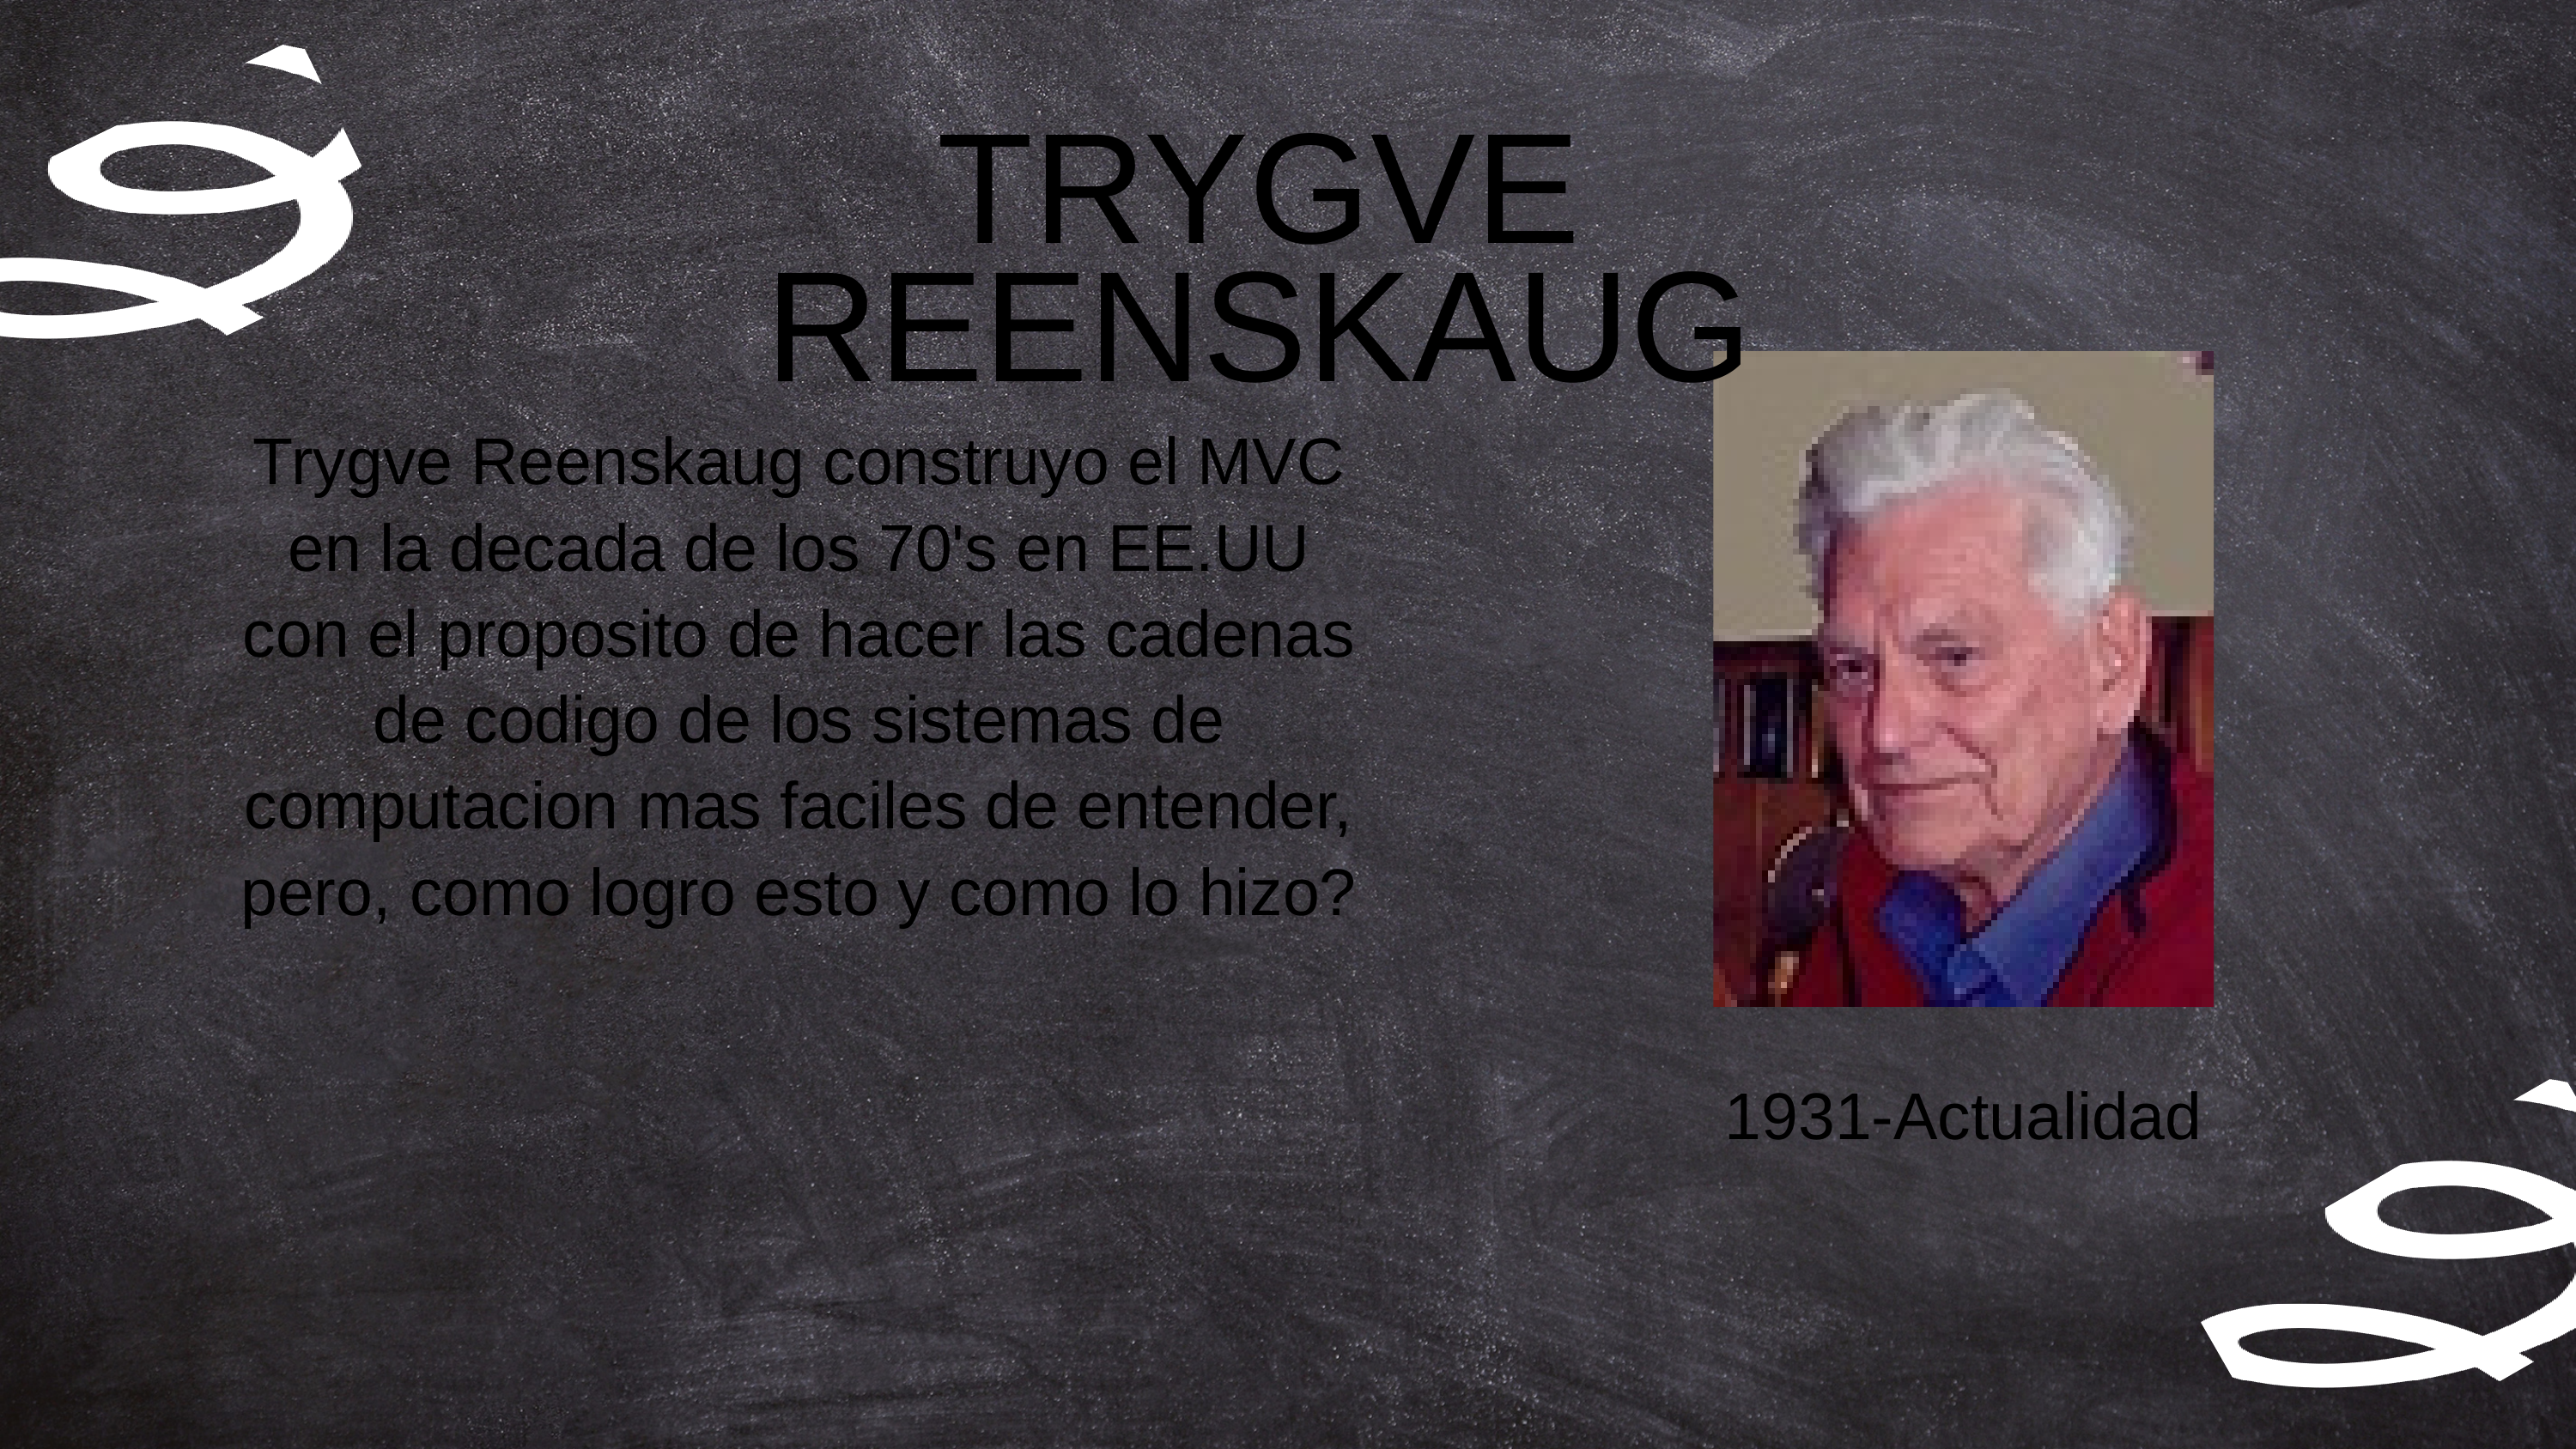

TRYGVE REENSKAUG

Trygve Reenskaug construyo el MVC en la decada de los 70's en EE.UU con el proposito de hacer las cadenas de codigo de los sistemas de computacion mas faciles de entender, pero, como logro esto y como lo hizo?

1931-Actualidad